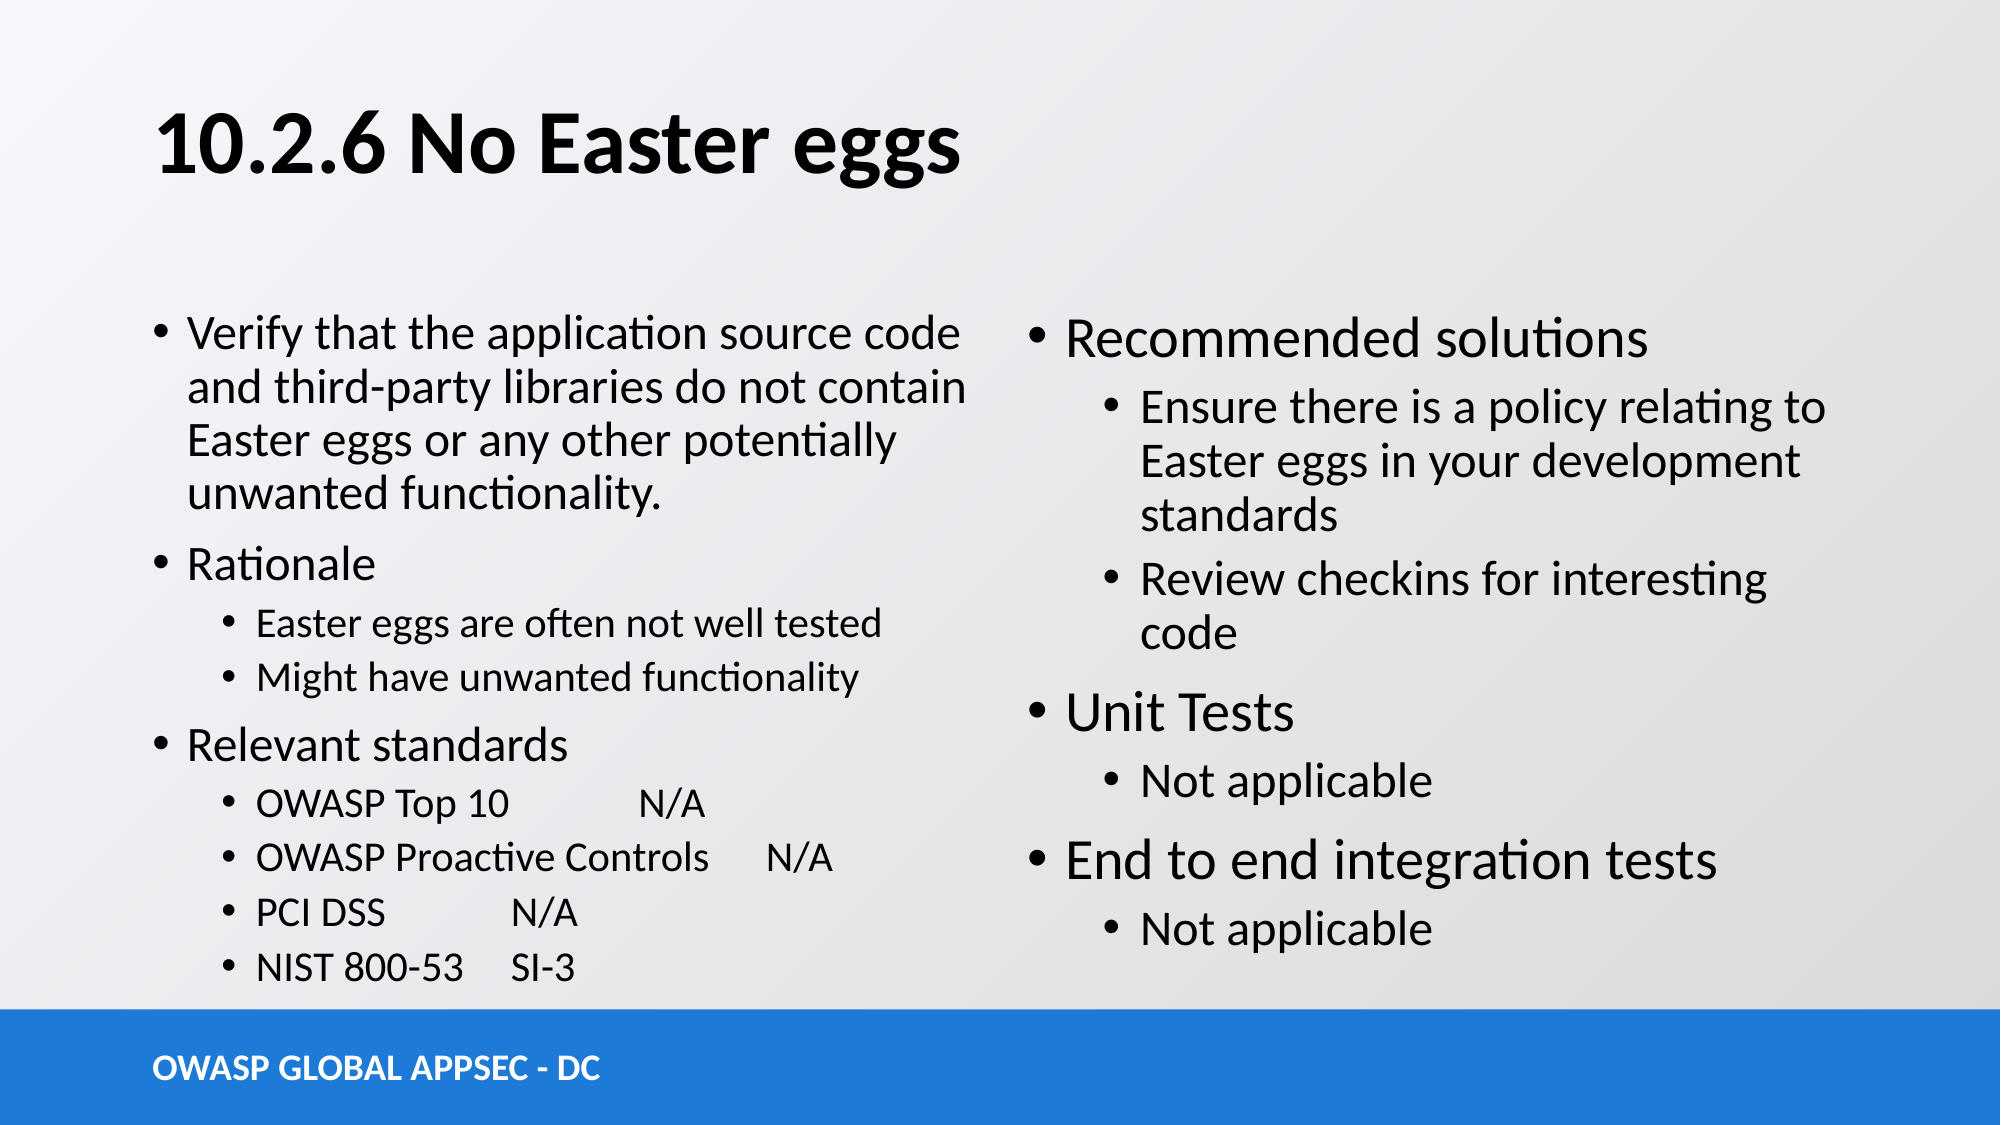

# 10.2.6 No Easter eggs
Verify that the application source code and third-party libraries do not contain Easter eggs or any other potentially unwanted functionality.
Rationale
Easter eggs are often not well tested
Might have unwanted functionality
Relevant standards
OWASP Top 10 		N/A
OWASP Proactive Controls 	N/A
PCI DSS 			N/A
NIST 800-53		SI-3

Recommended solutions
Ensure there is a policy relating to Easter eggs in your development standards
Review checkins for interesting code
Unit Tests
Not applicable
End to end integration tests
Not applicable